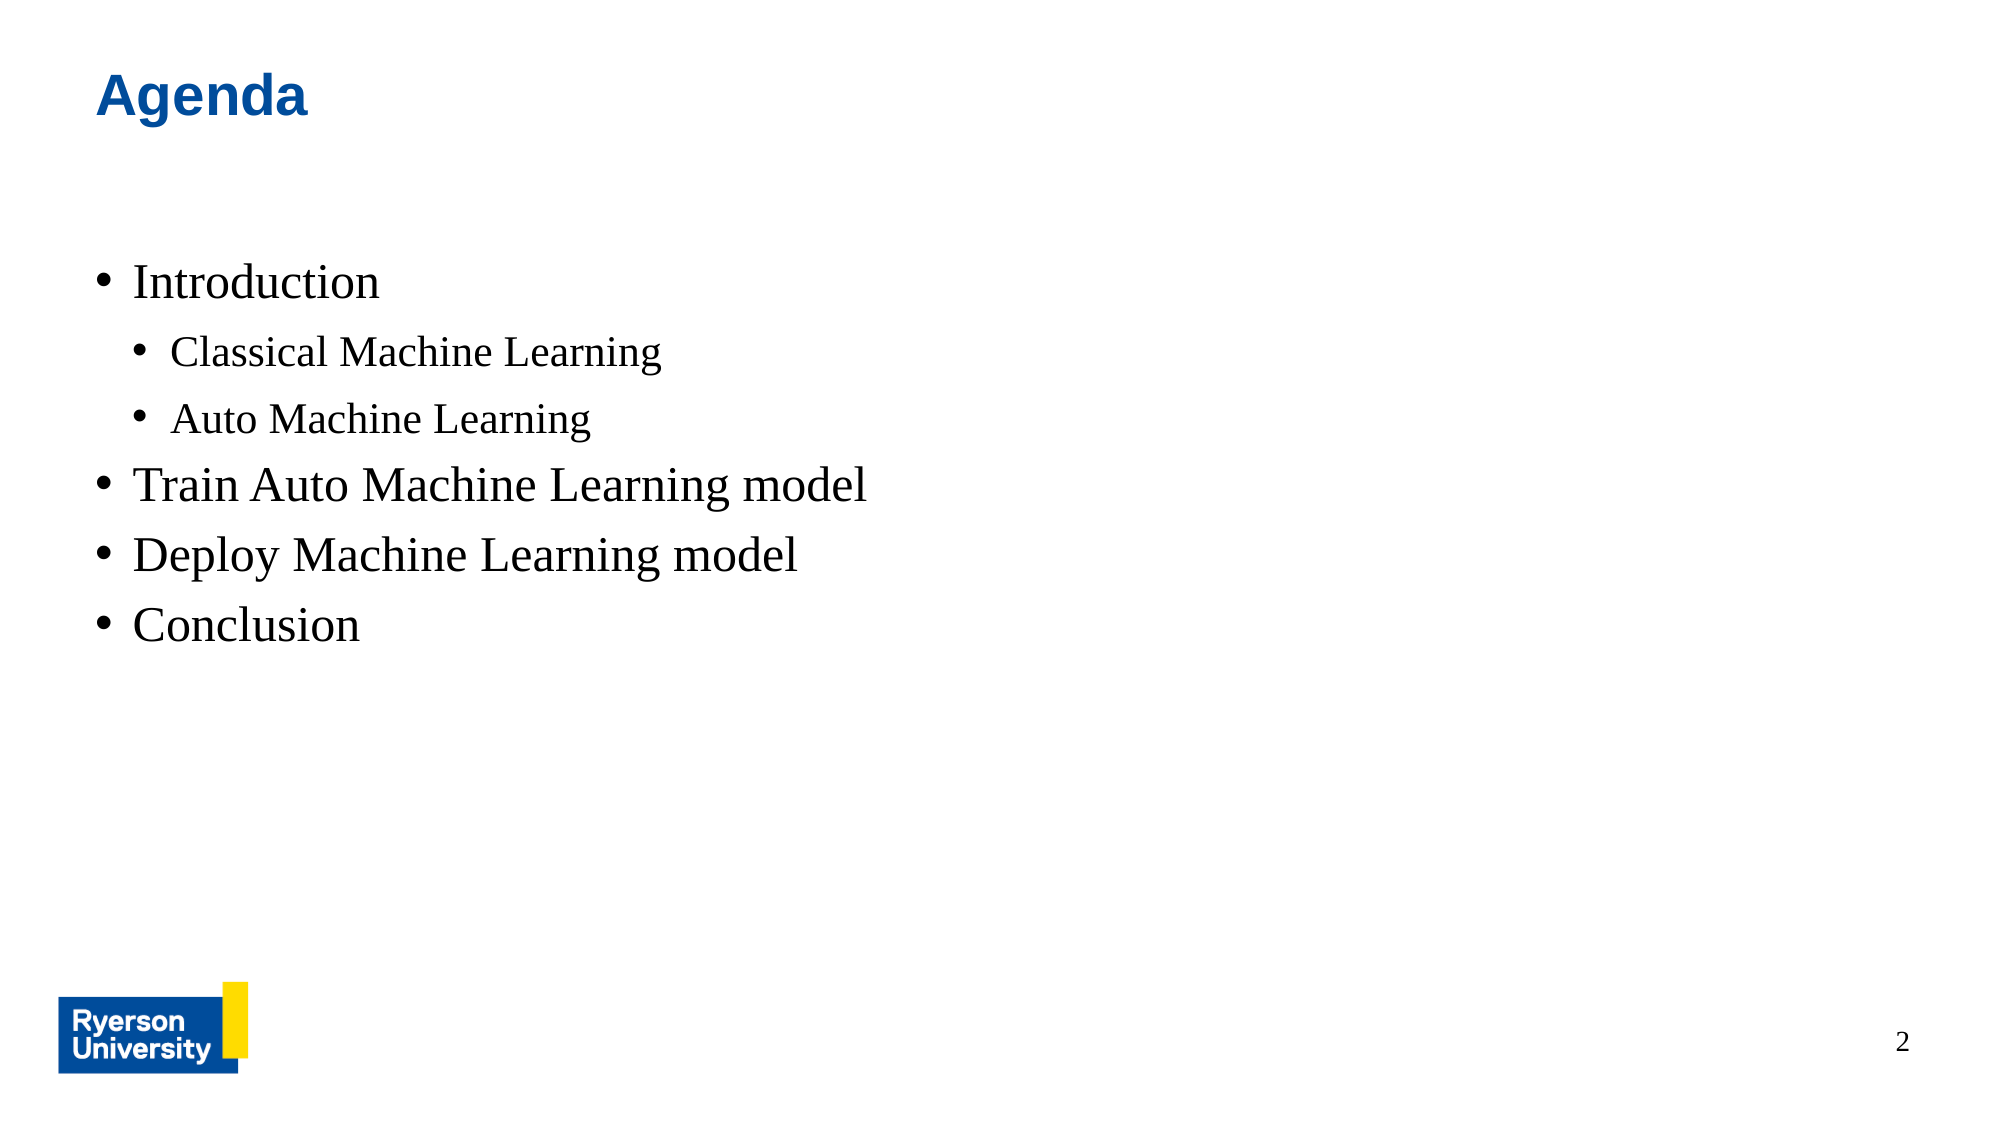

# Agenda
Introduction
Classical Machine Learning
Auto Machine Learning
Train Auto Machine Learning model
Deploy Machine Learning model
Conclusion

2